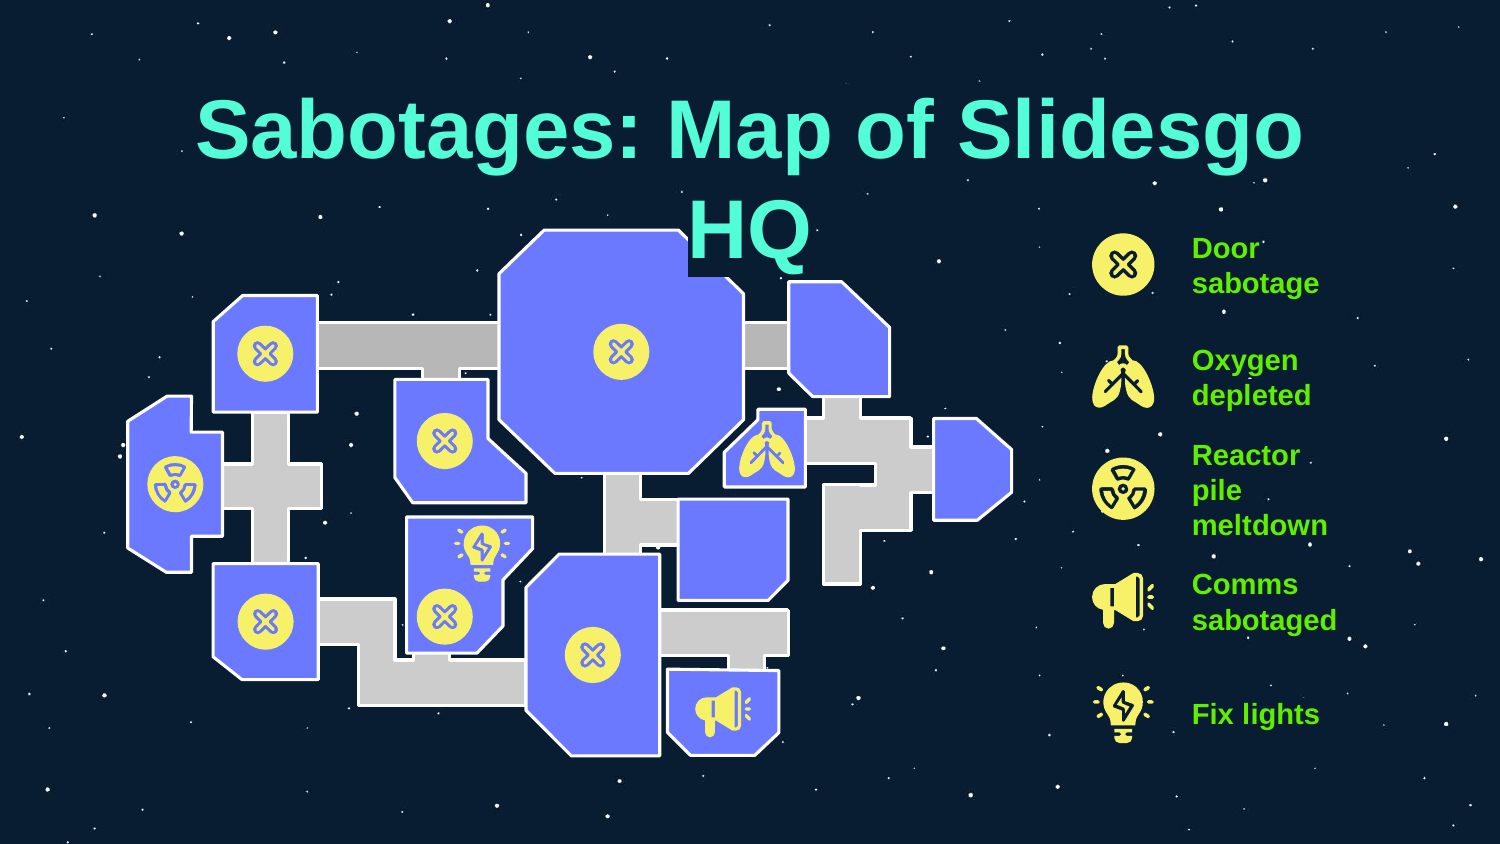

# Sabotages: Map of Slidesgo HQ
Door sabotage

Oxygen depleted

Reactor pile meltdown

Comms sabotaged

Fix lights